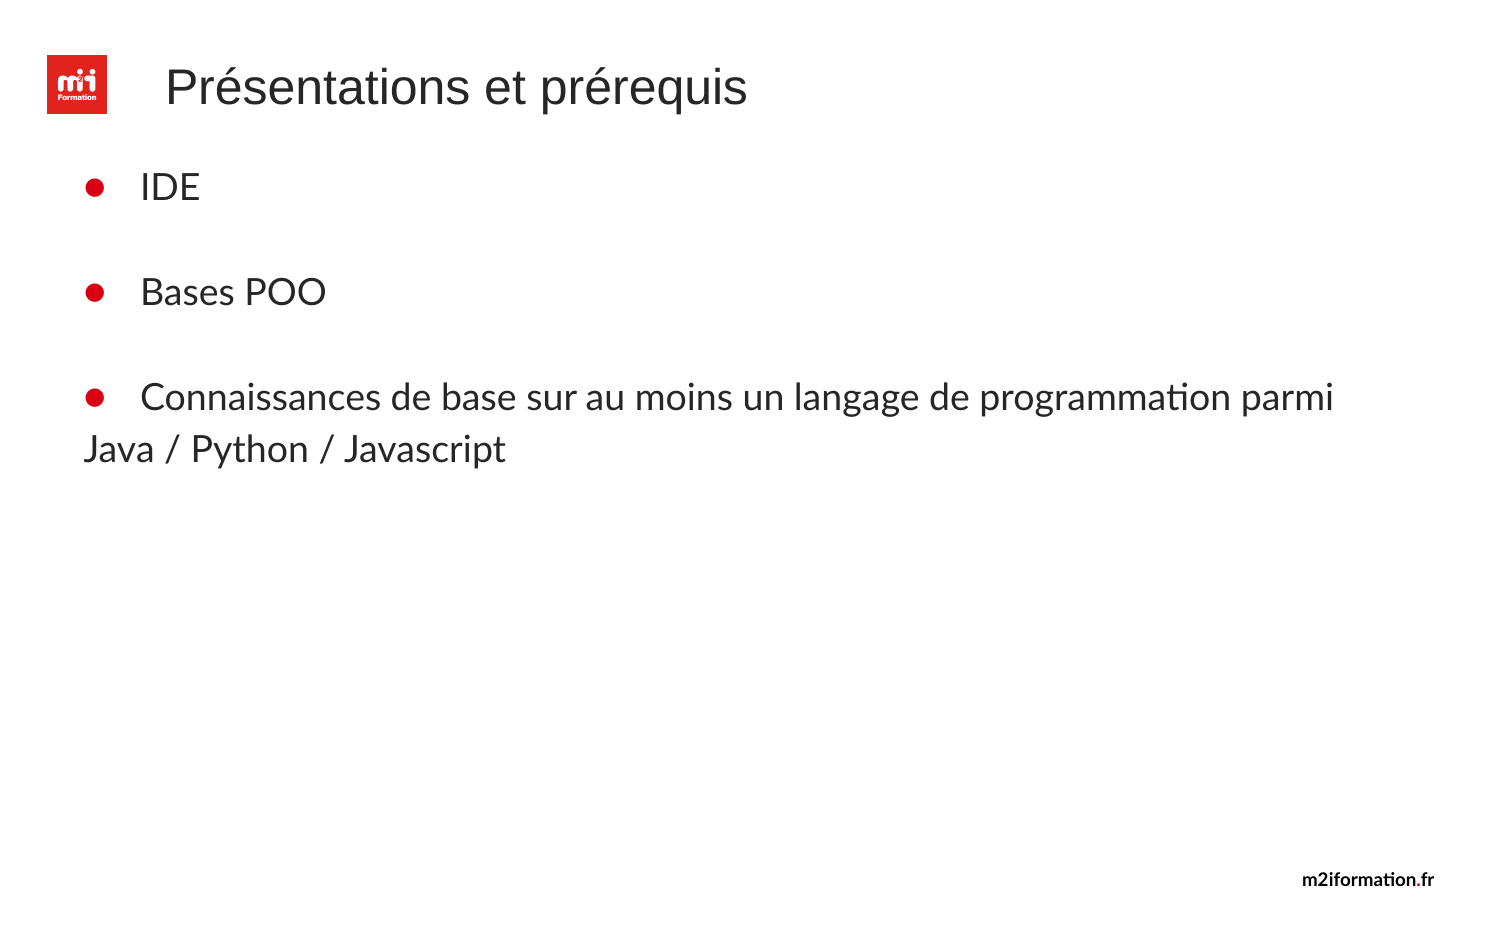

# Présentations et prérequis
IDE

Bases POO

Connaissances de base sur au moins un langage de programmation parmi
Java / Python / Javascript